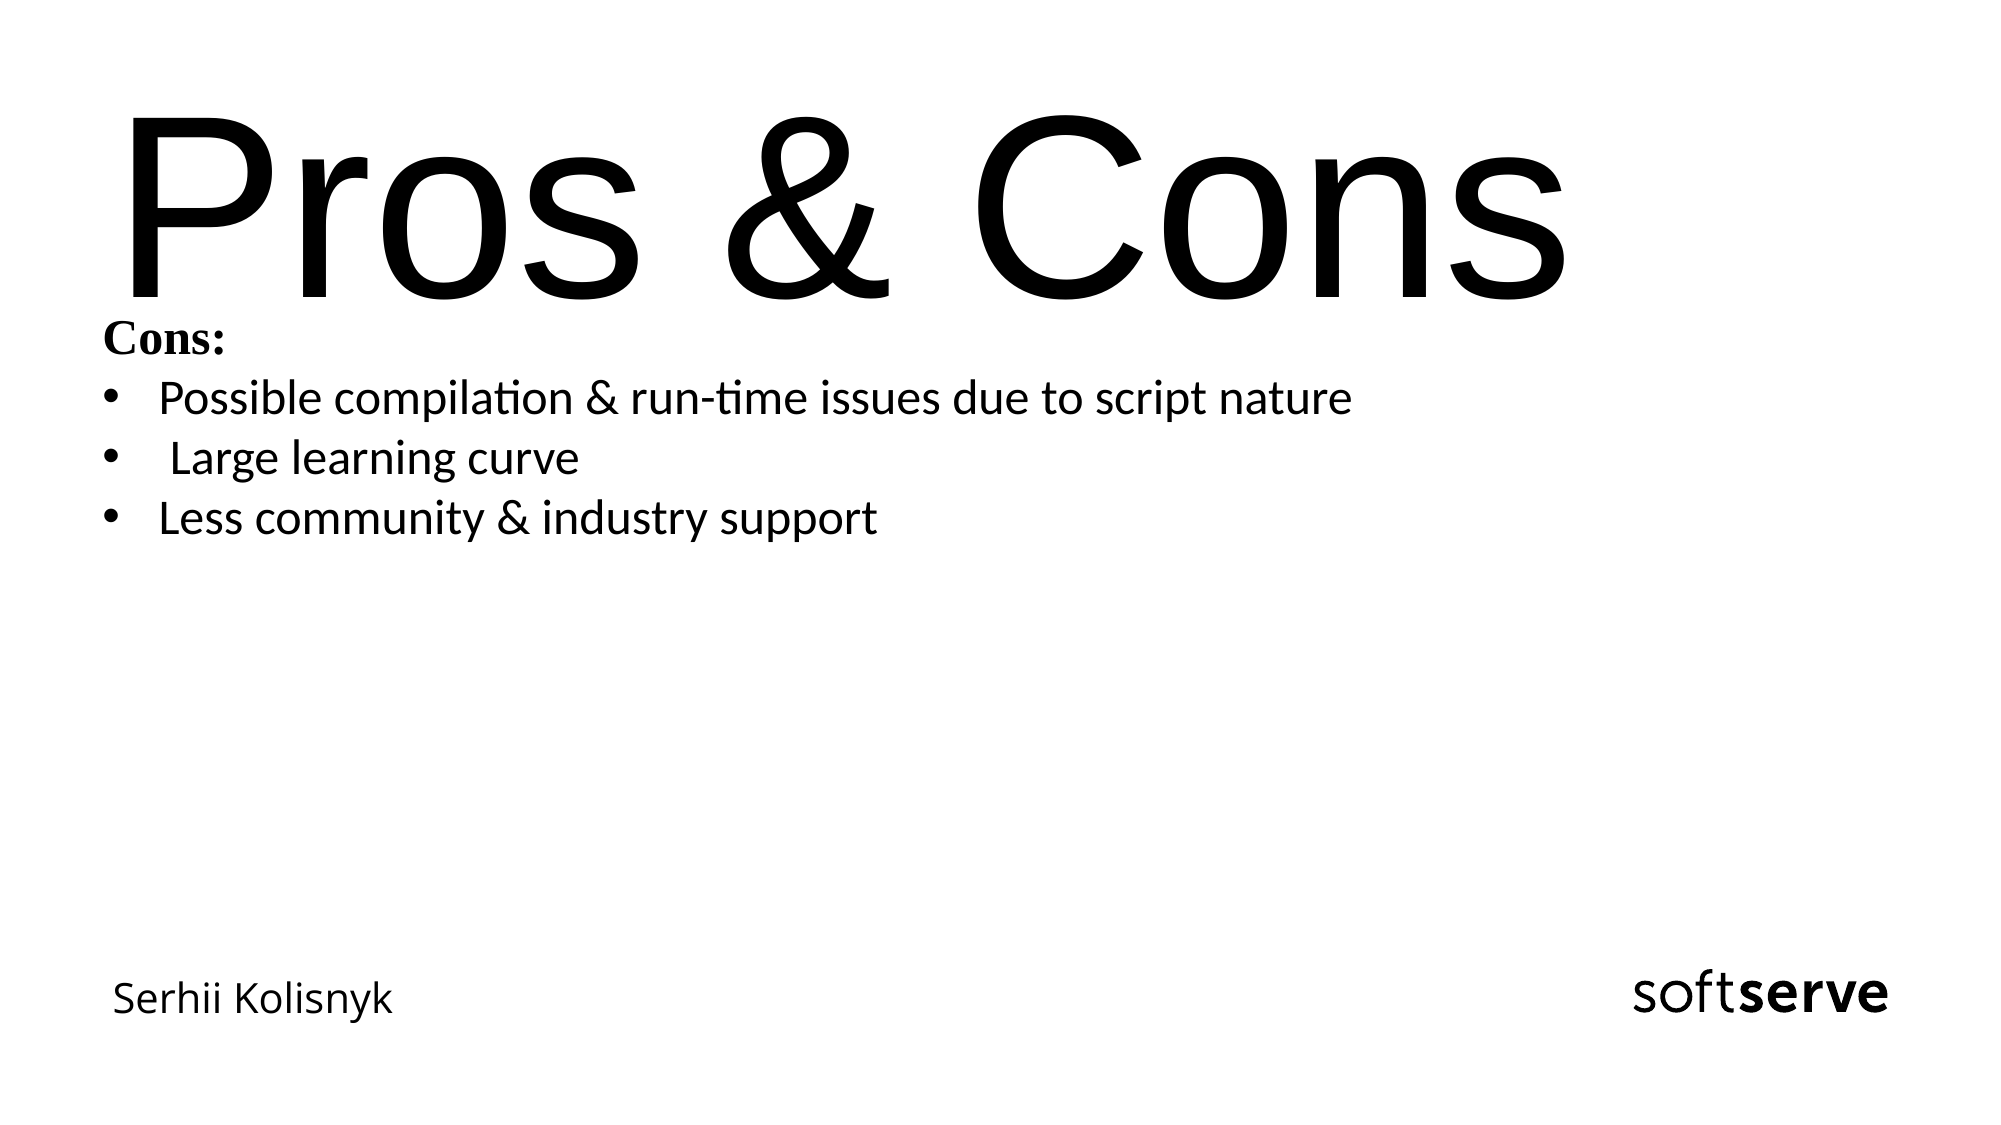

# Pros & Cons
Cons:
Possible compilation & run-time issues due to script nature
 Large learning curve
Less community & industry support
Serhii Kolisnyk